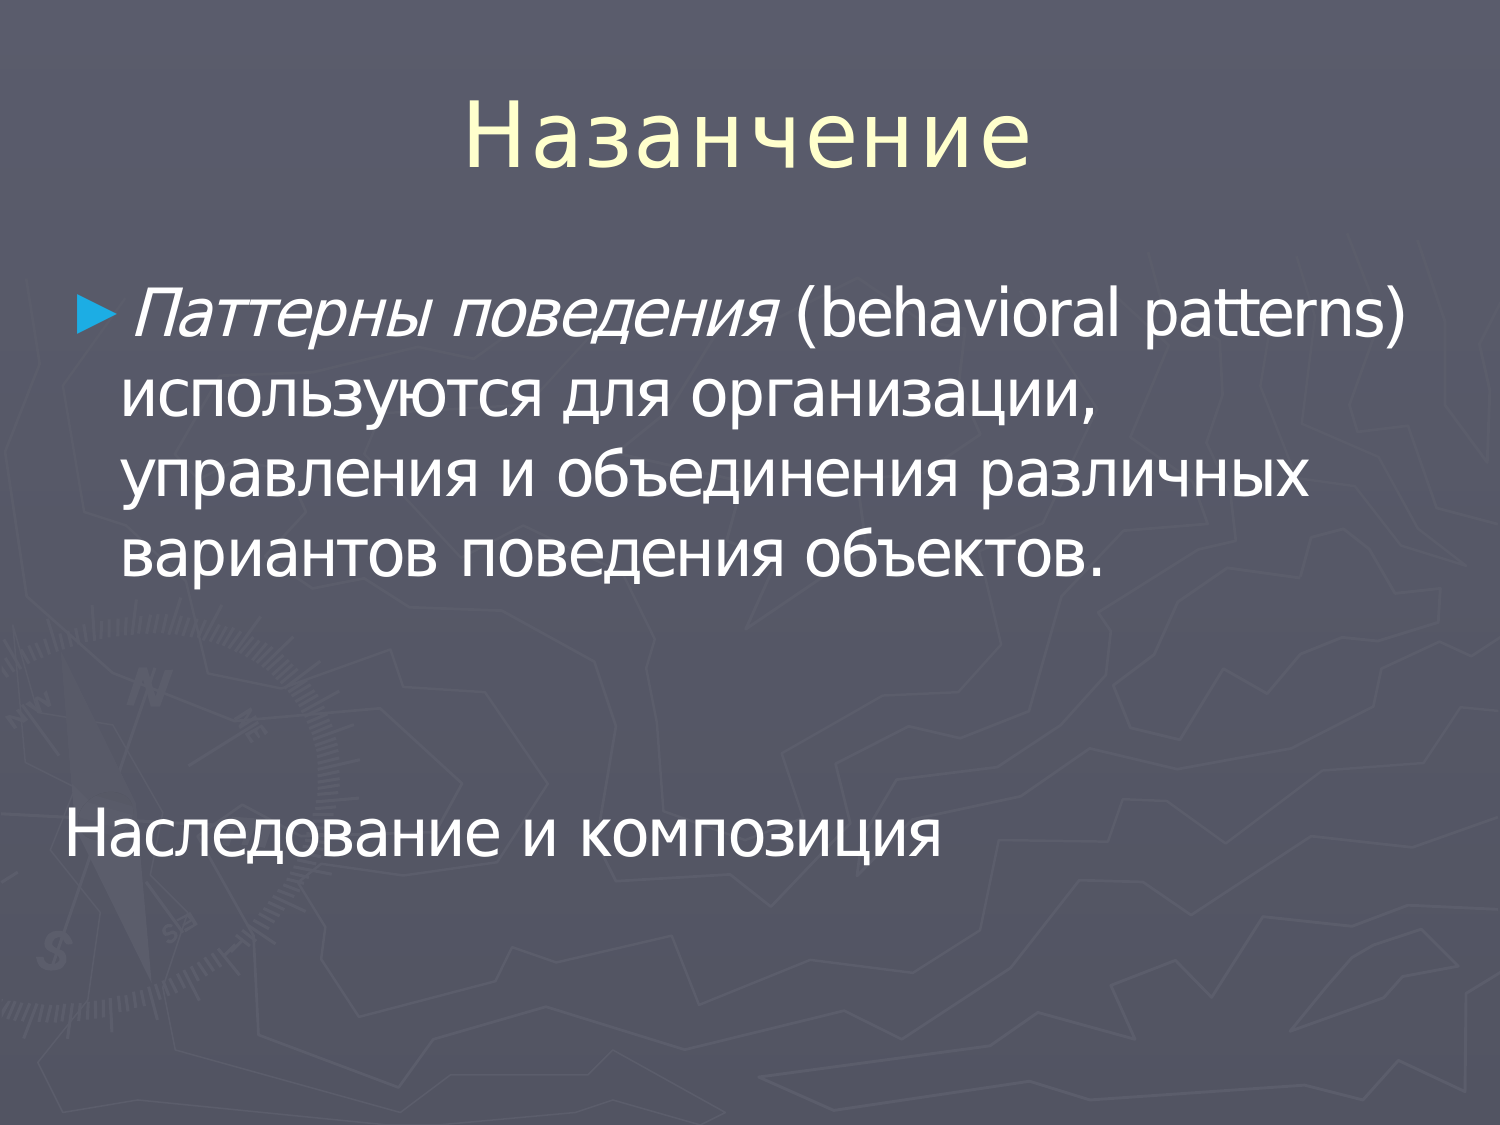

# Назанчение
Паттерны поведения (behavioral patterns) используются для организации, управления и объединения различных вариантов поведения объектов.

Наследование и композиция